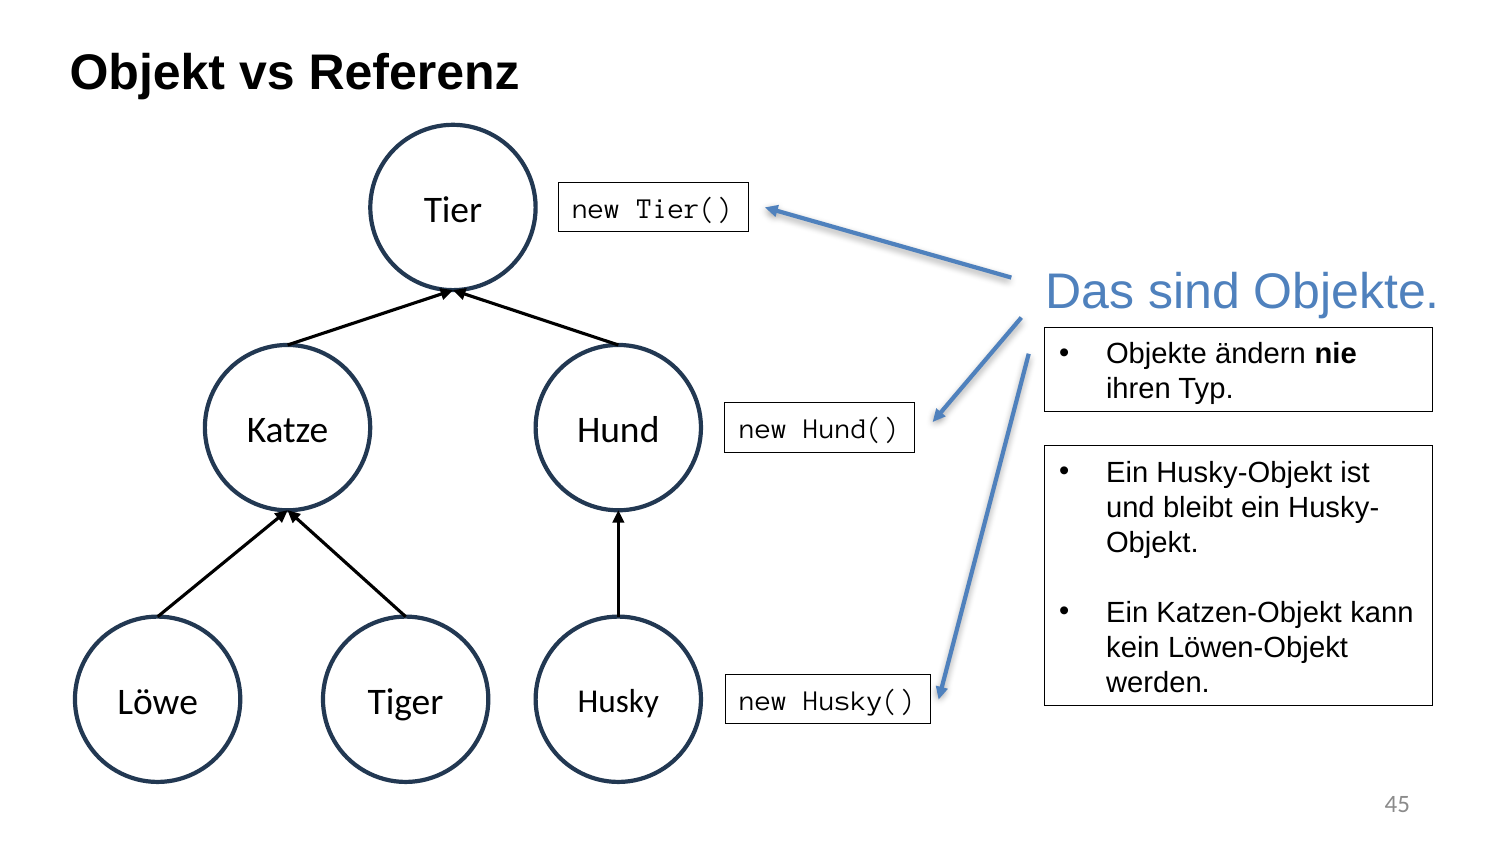

Objekt vs Referenz
Tier
Katze
Hund
Löwe
Tiger
Husky
new Tier()
Das sind Objekte.
Objekte ändern nie ihren Typ.
new Hund()
Ein Husky-Objekt ist und bleibt ein Husky-Objekt.

Ein Katzen-Objekt kann kein Löwen-Objekt werden.
new Husky()
45